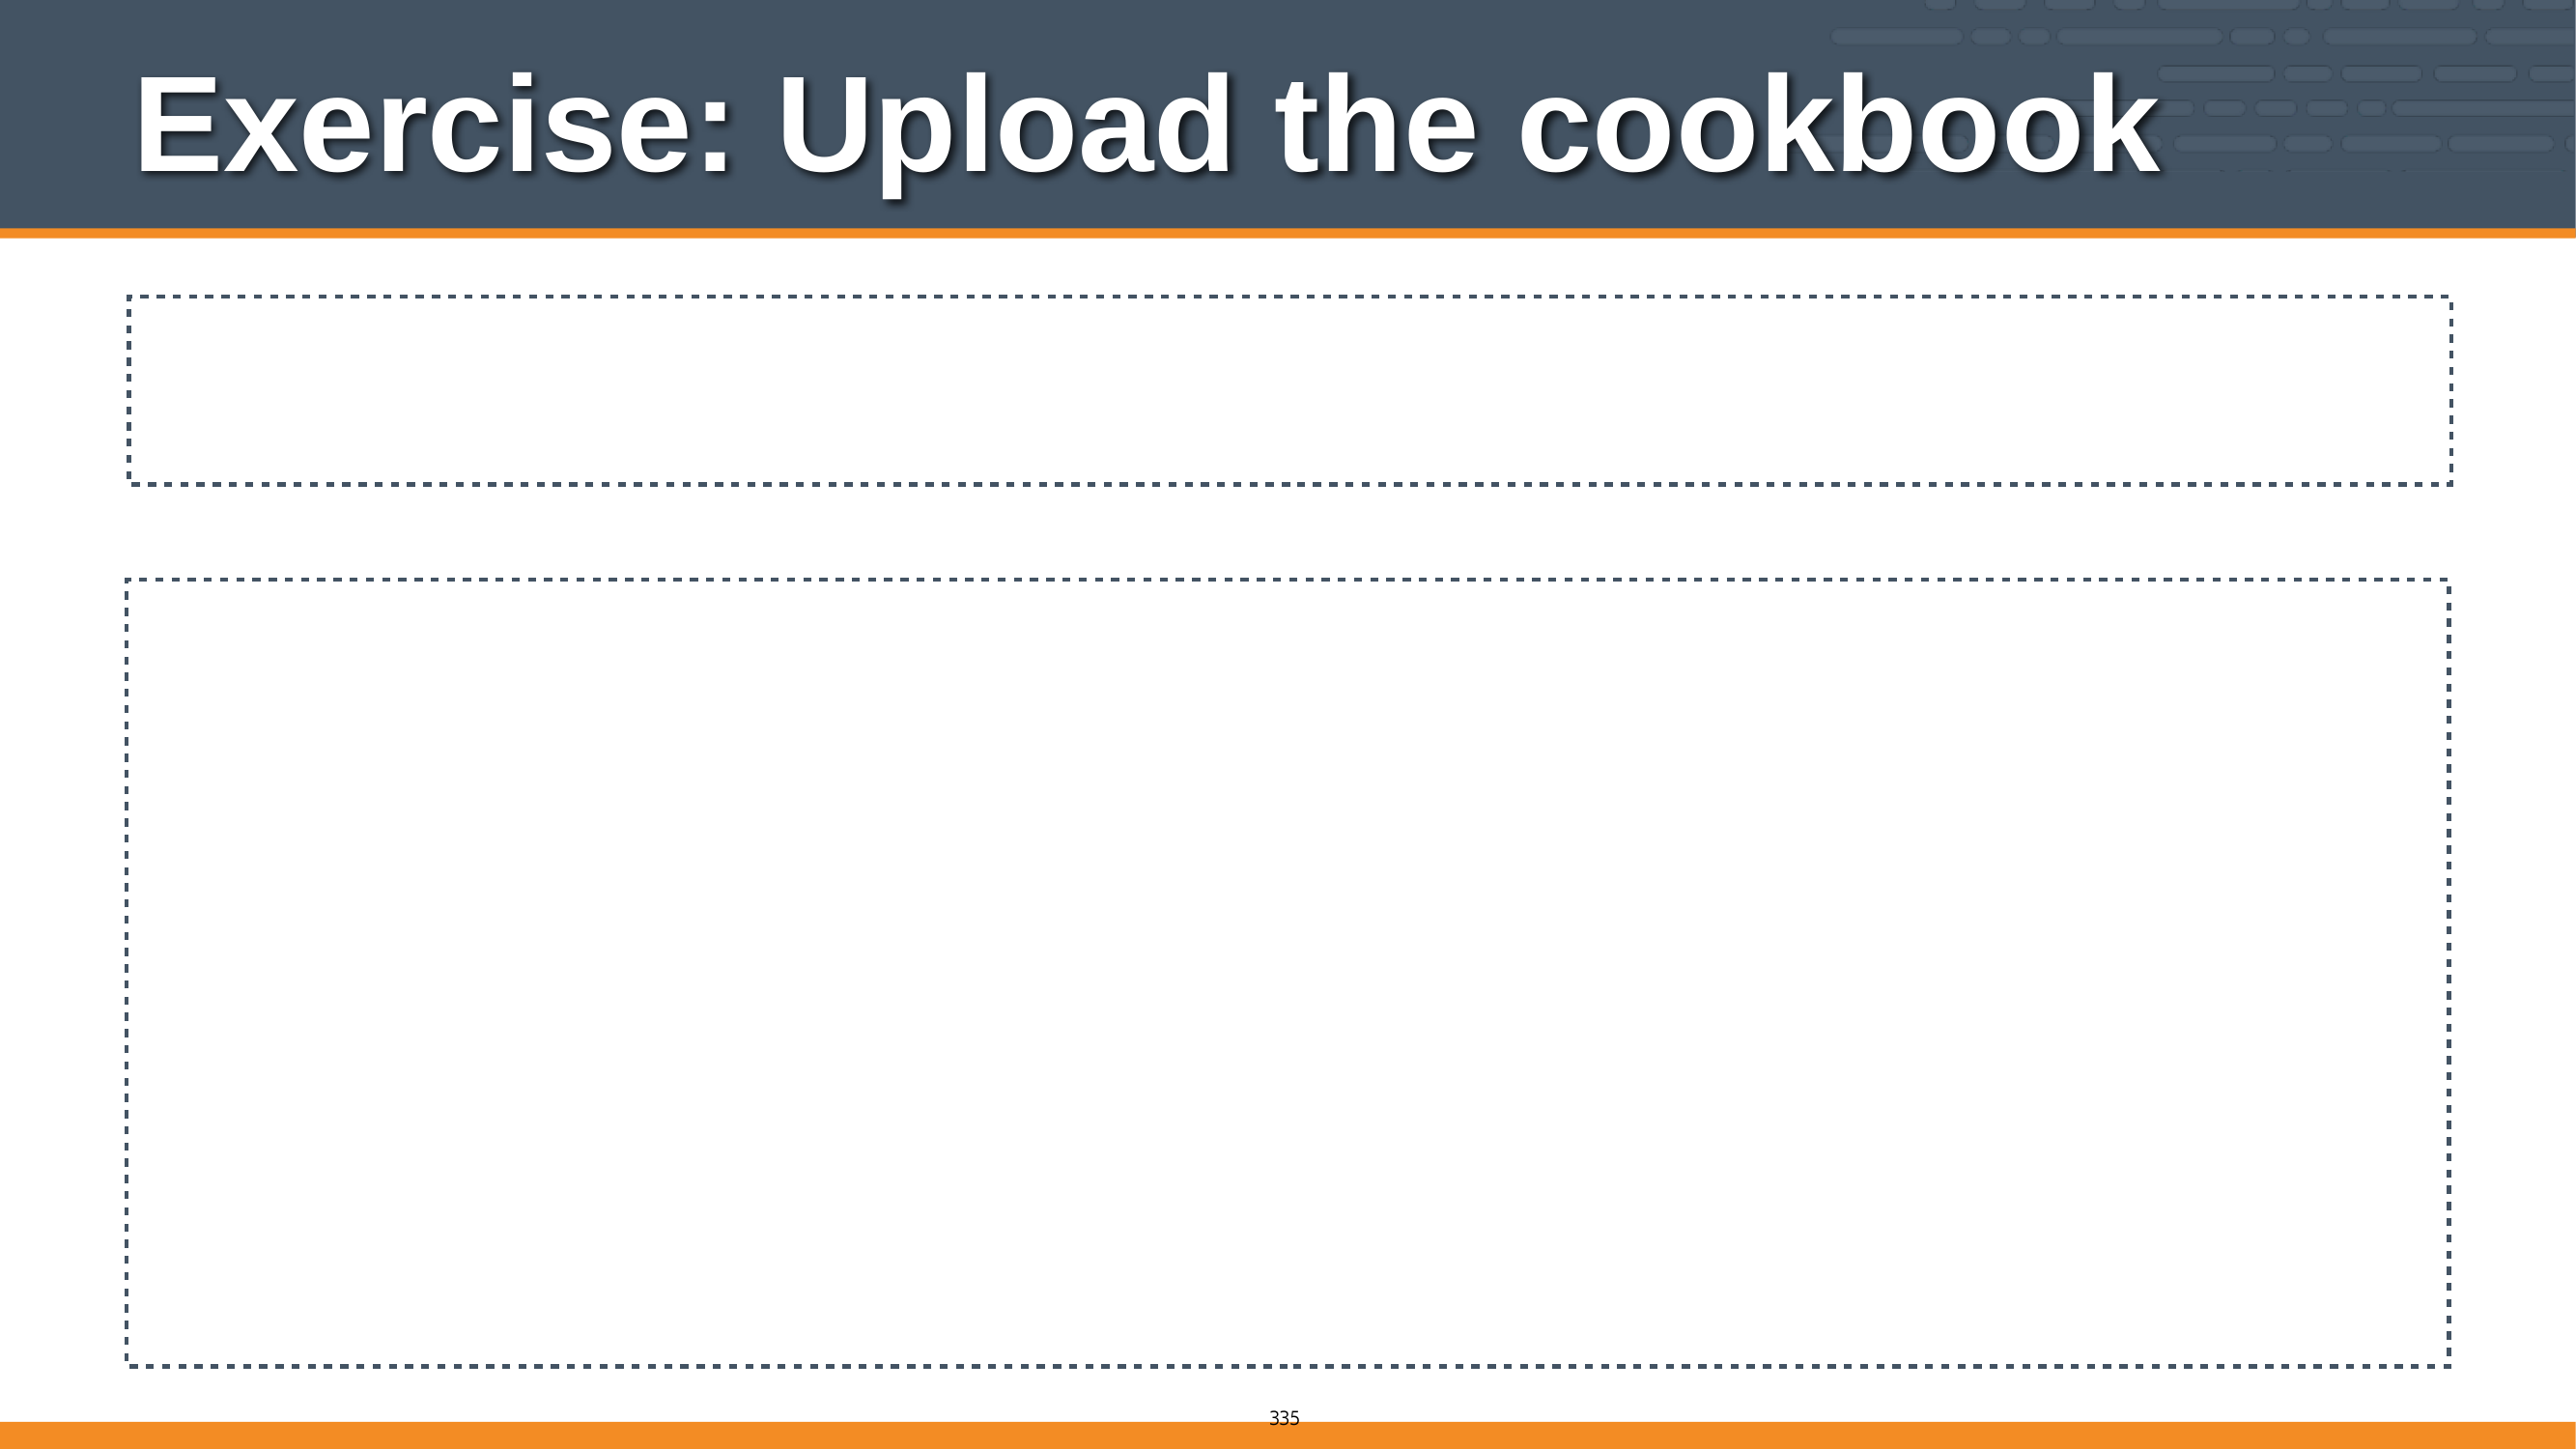

# Exercise: Upload the cookbook
$ knife cookbook upload apache
Uploading apache         [0.1.0]
Uploaded 1 cookbook.
335